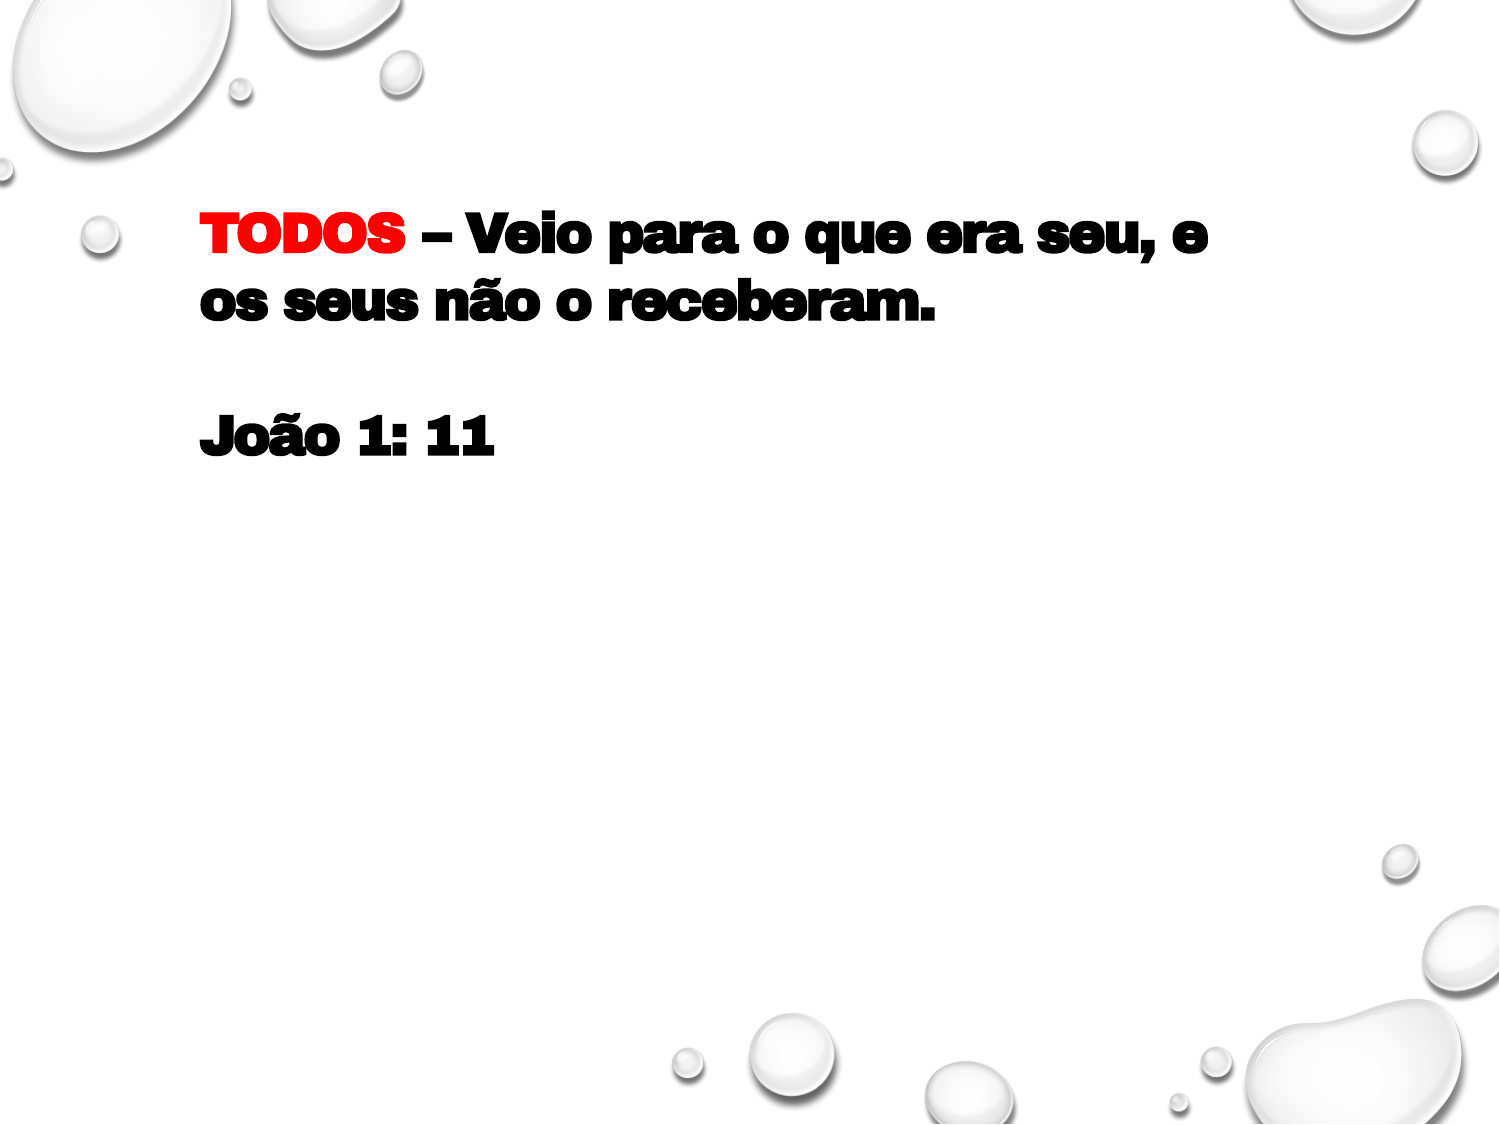

TODOS – Veio para o que era seu, e os seus não o receberam.

João 1: 11